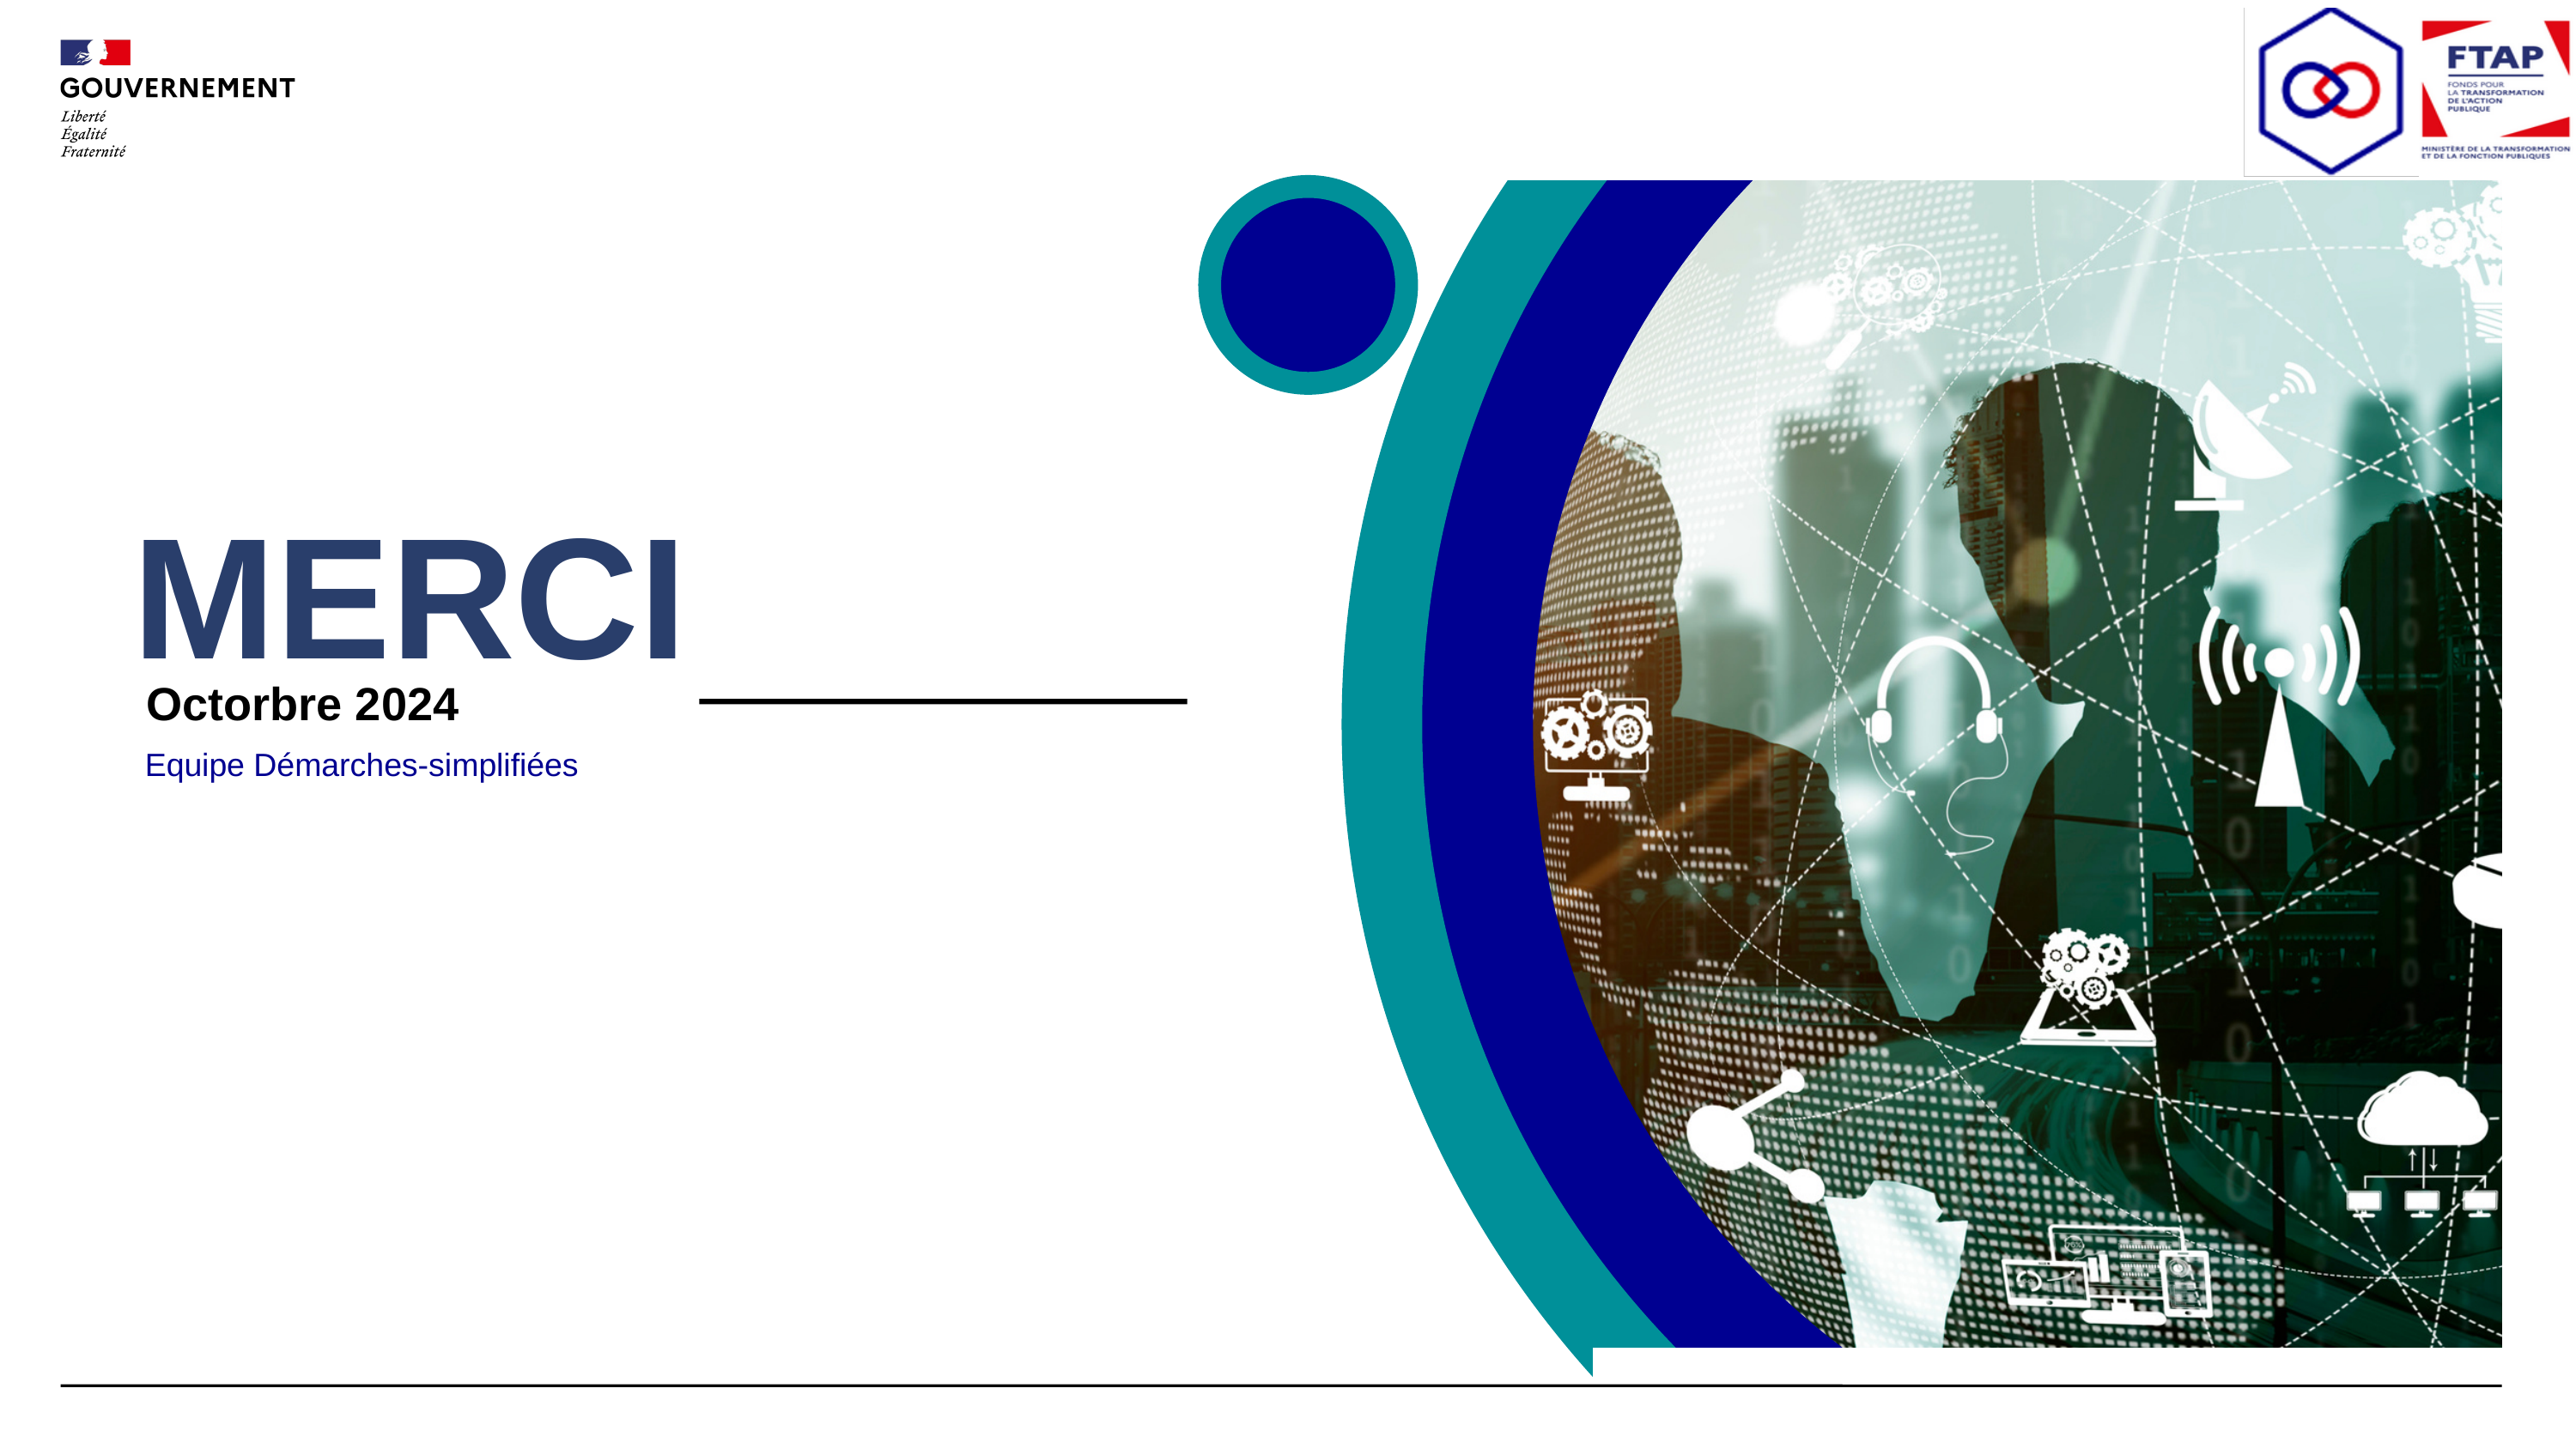

Direction interministérielle du numérique

MERCI
Octorbre 2024

Equipe Démarches-simplifiées